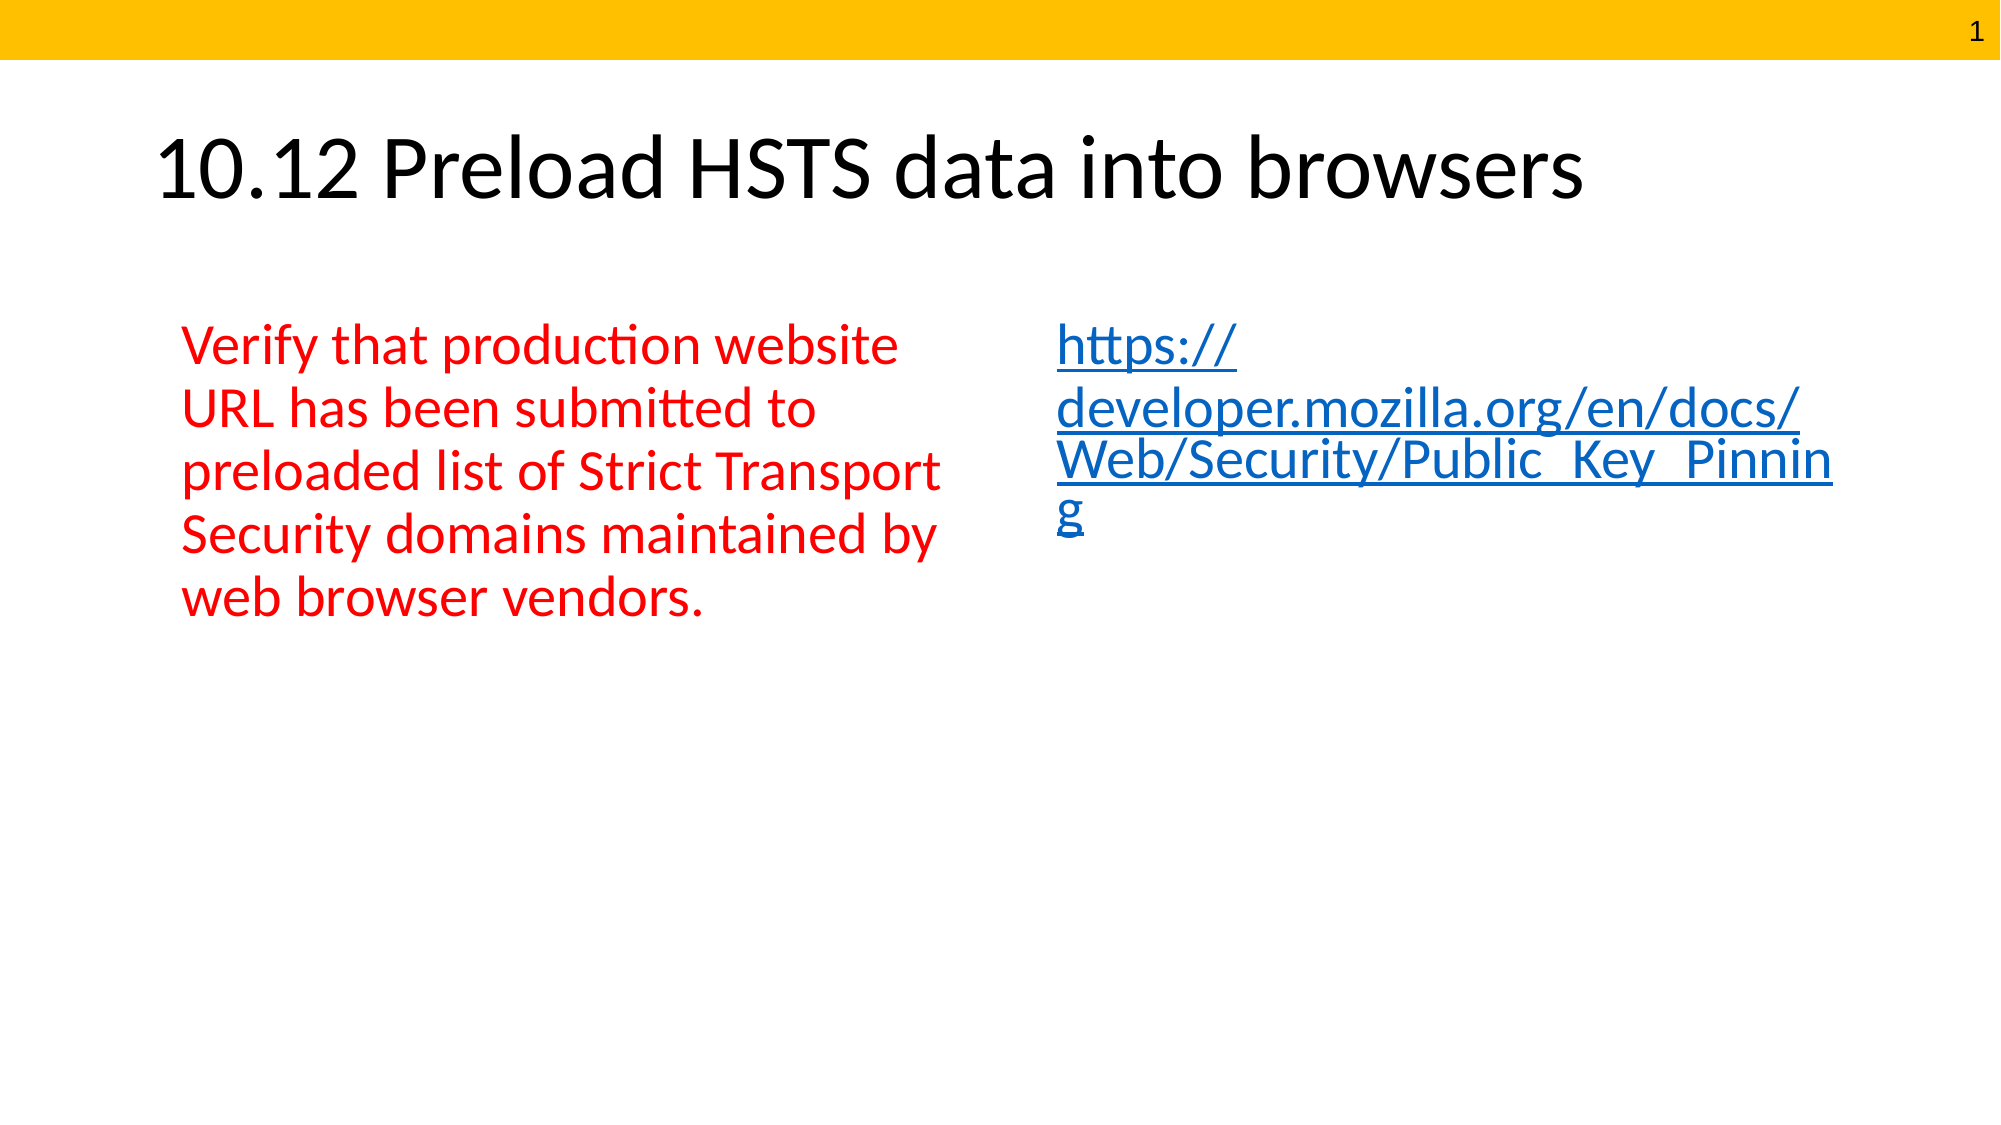

# 10.12 Preload HSTS data into browsers
Verify that production website URL has been submitted to preloaded list of Strict Transport Security domains maintained by web browser vendors.
https://developer.mozilla.org/en/docs/Web/Security/Public_Key_Pinning